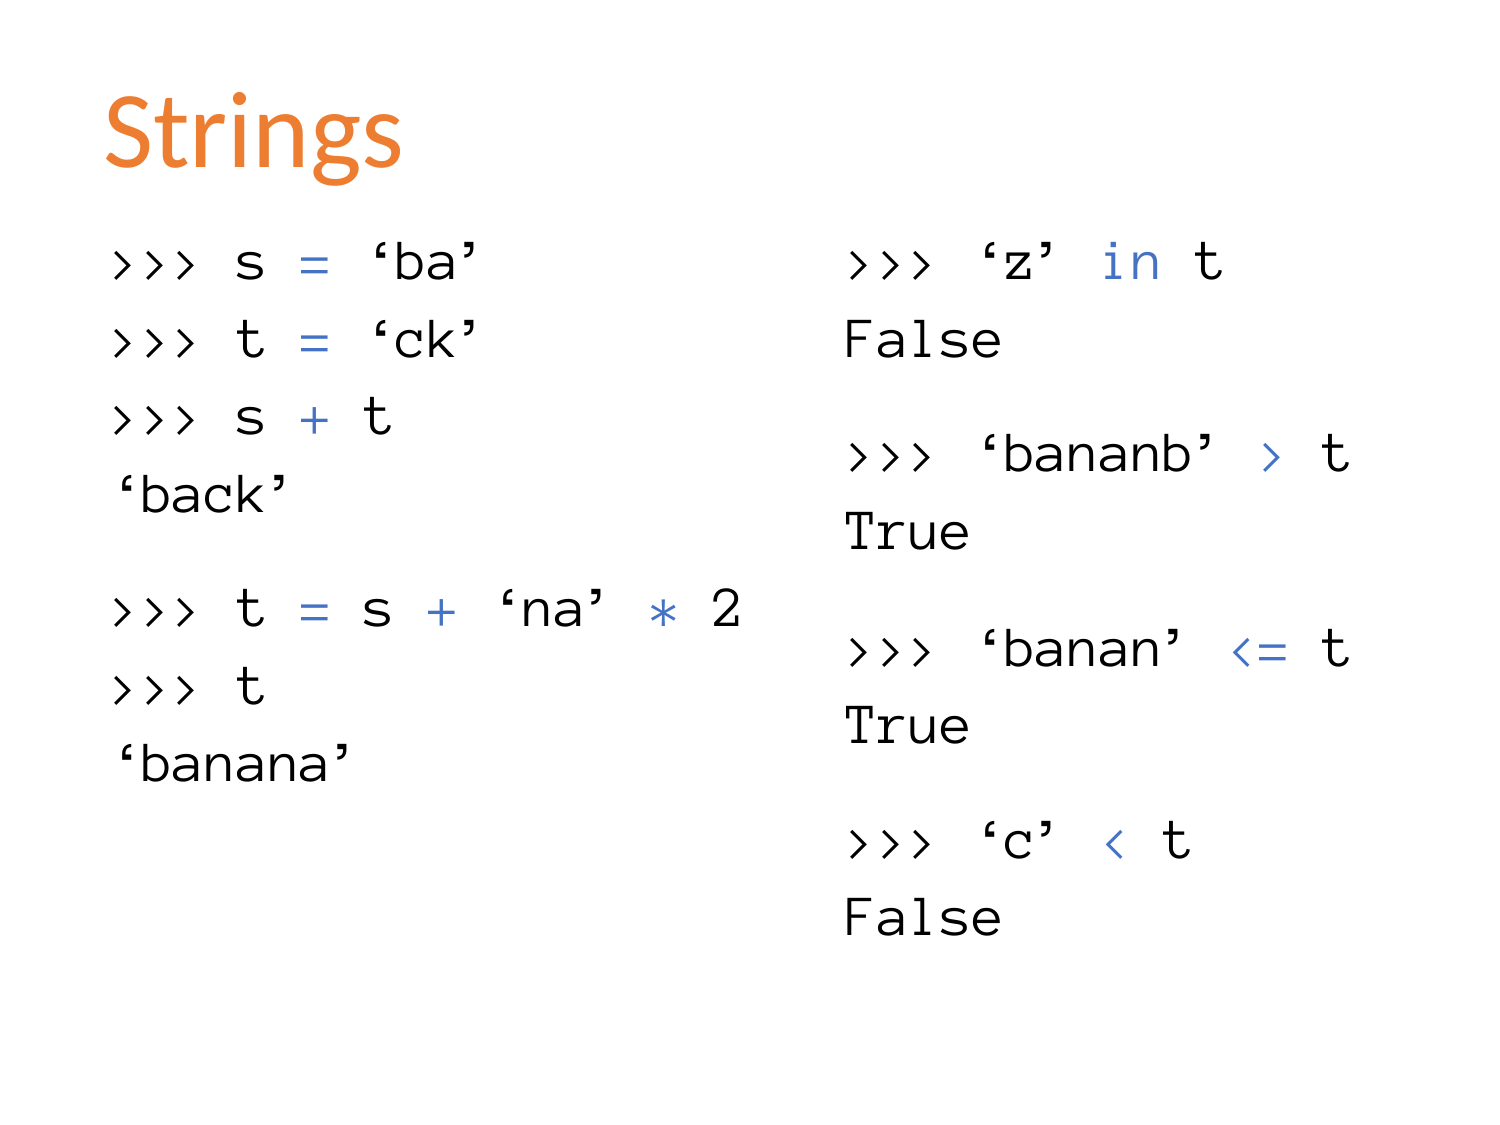

# Strings
>>> s = ‘ba’
>>> t = ‘ck’
>>> s + t
‘back’

>>> t = s + ‘na’ * 2
>>> t
‘banana’
>>> ‘z’ in t
False

>>> ‘bananb’ > t
True

>>> ‘banan’ <= t
True

>>> ‘c’ < t
False